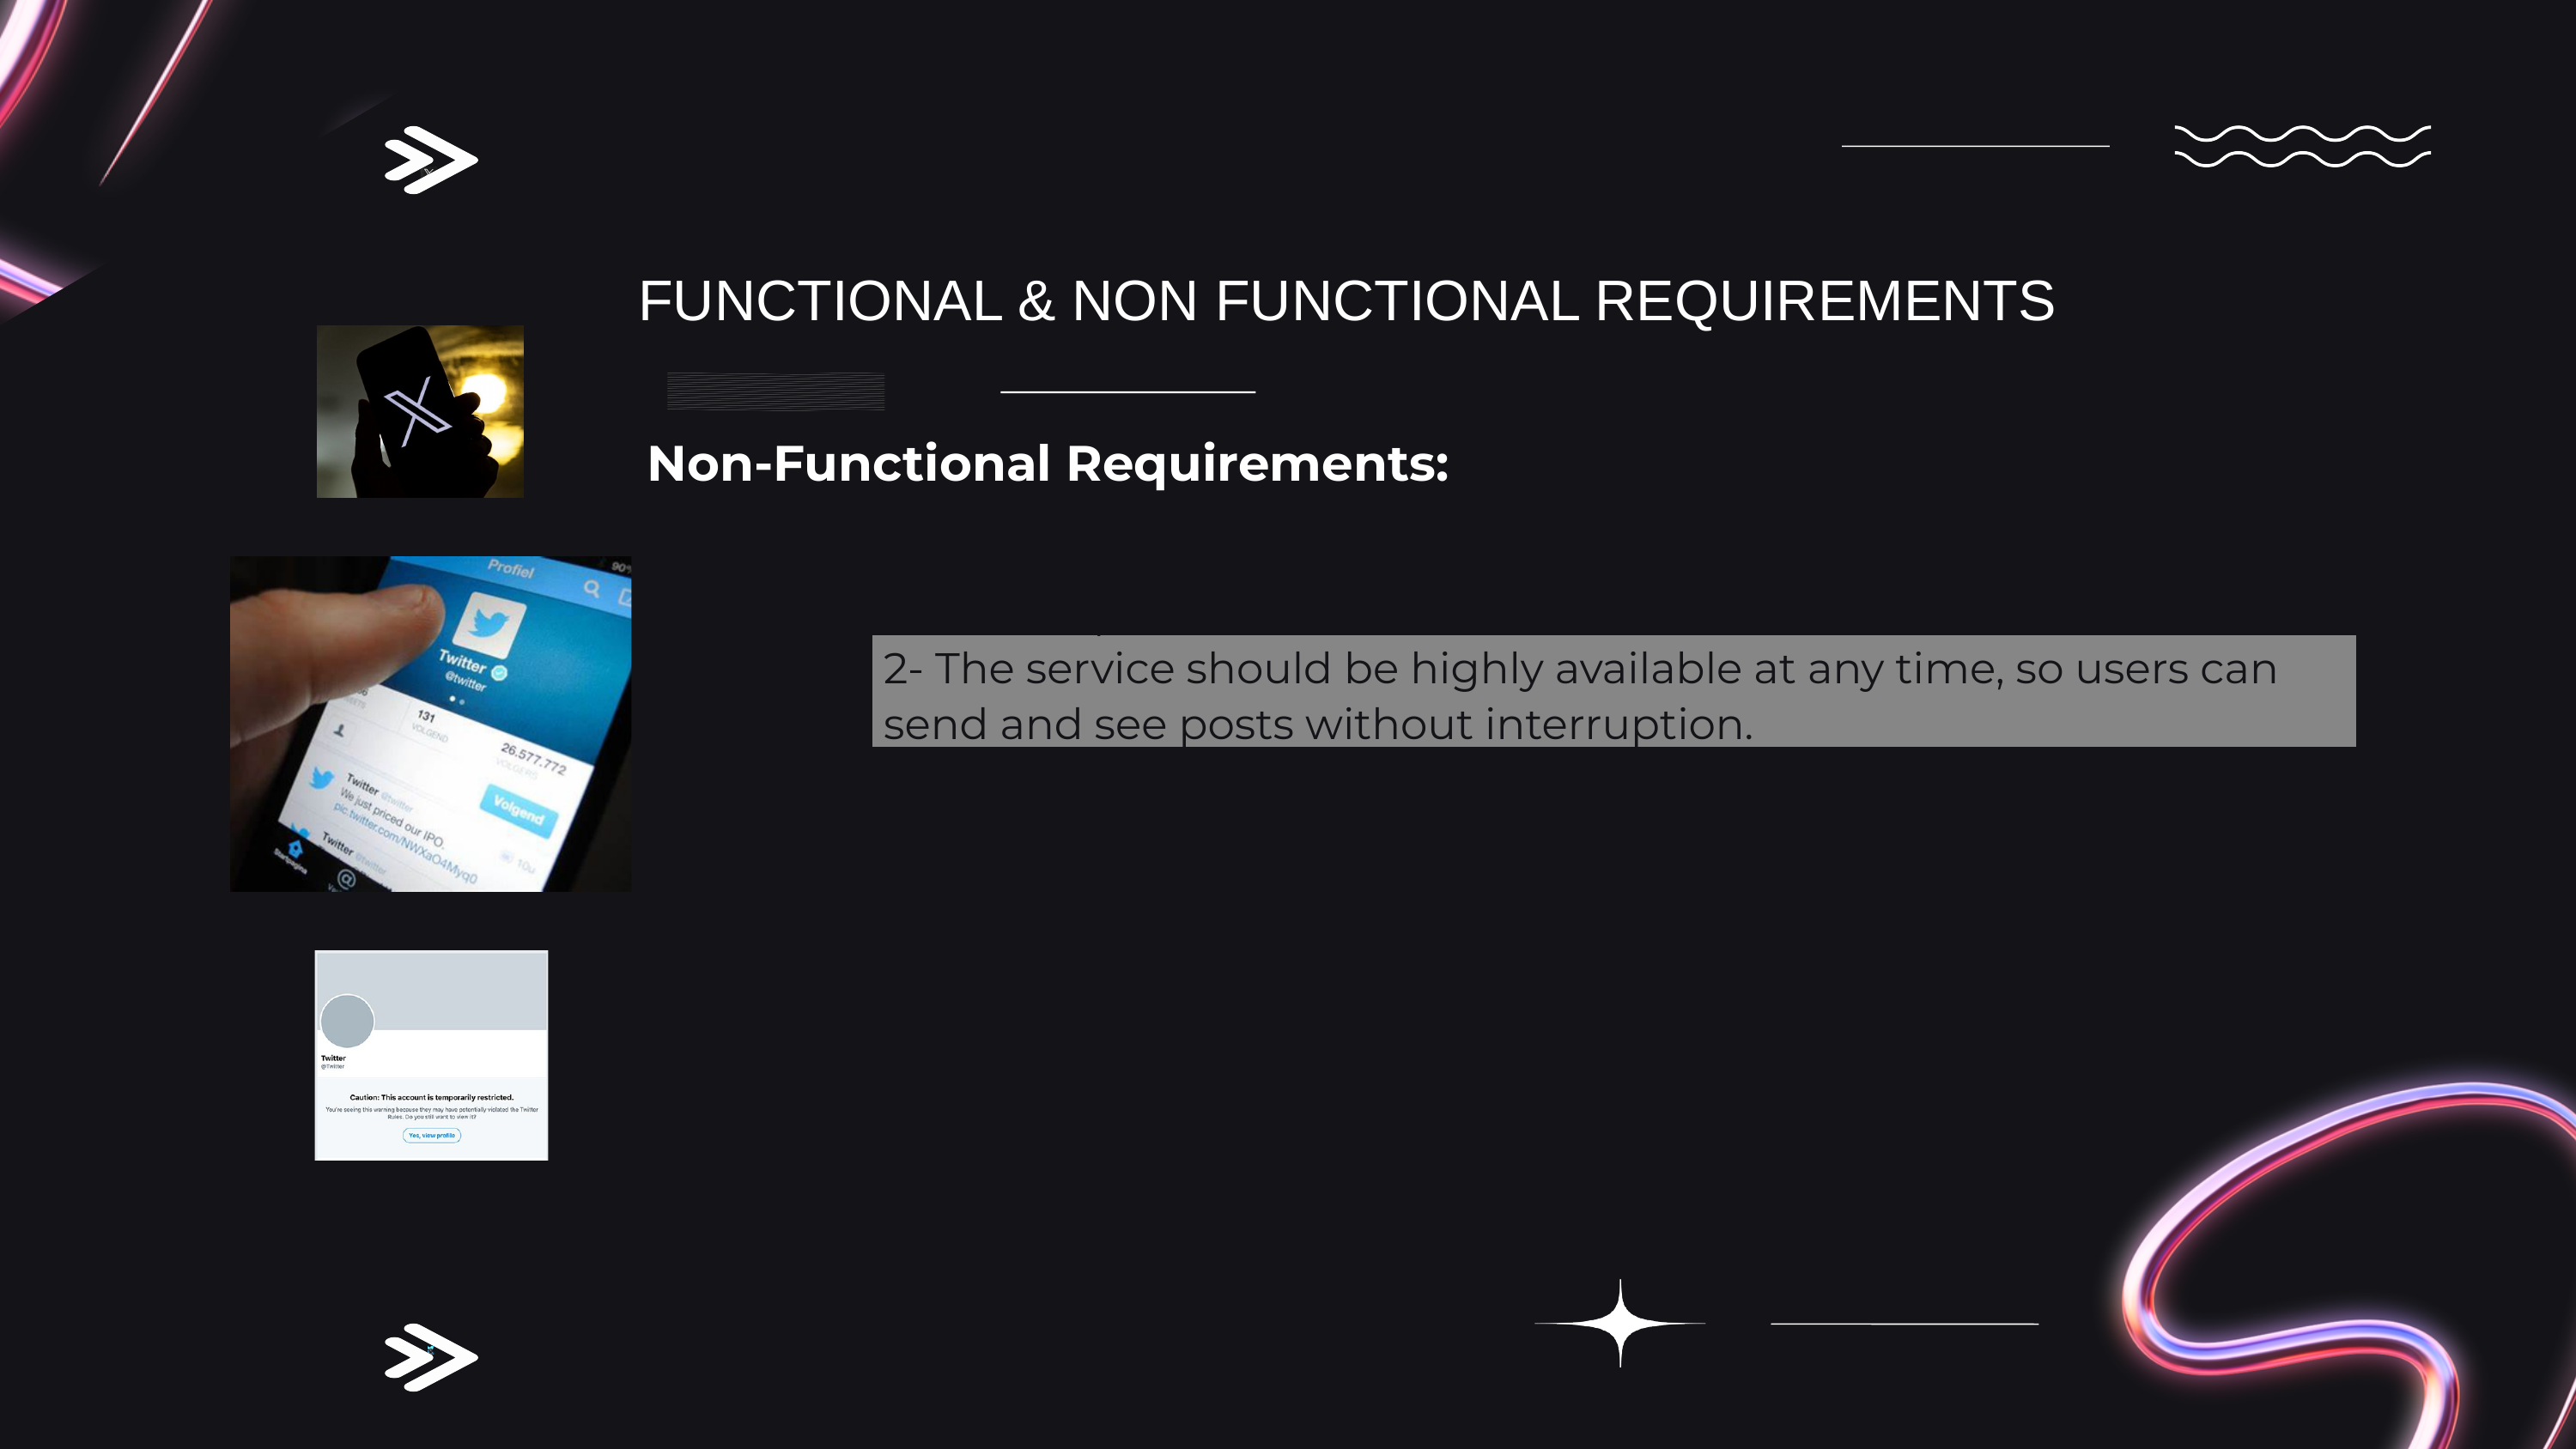

FUNCTIONAL & NON FUNCTIONAL REQUIREMENTS

Non-Functional Requirements:

1- Services must be reliable (e.g., when a posting is successful, it should not be lost).
2- The service should be highly available at any time, so users can send and see posts without interruption.
3- The system should be scalable and accommodate increased load (e.g., an increase in users and postings).
4- The system should implement the provisions for violating the privacy policy or application laws for users as set out by the user's country.